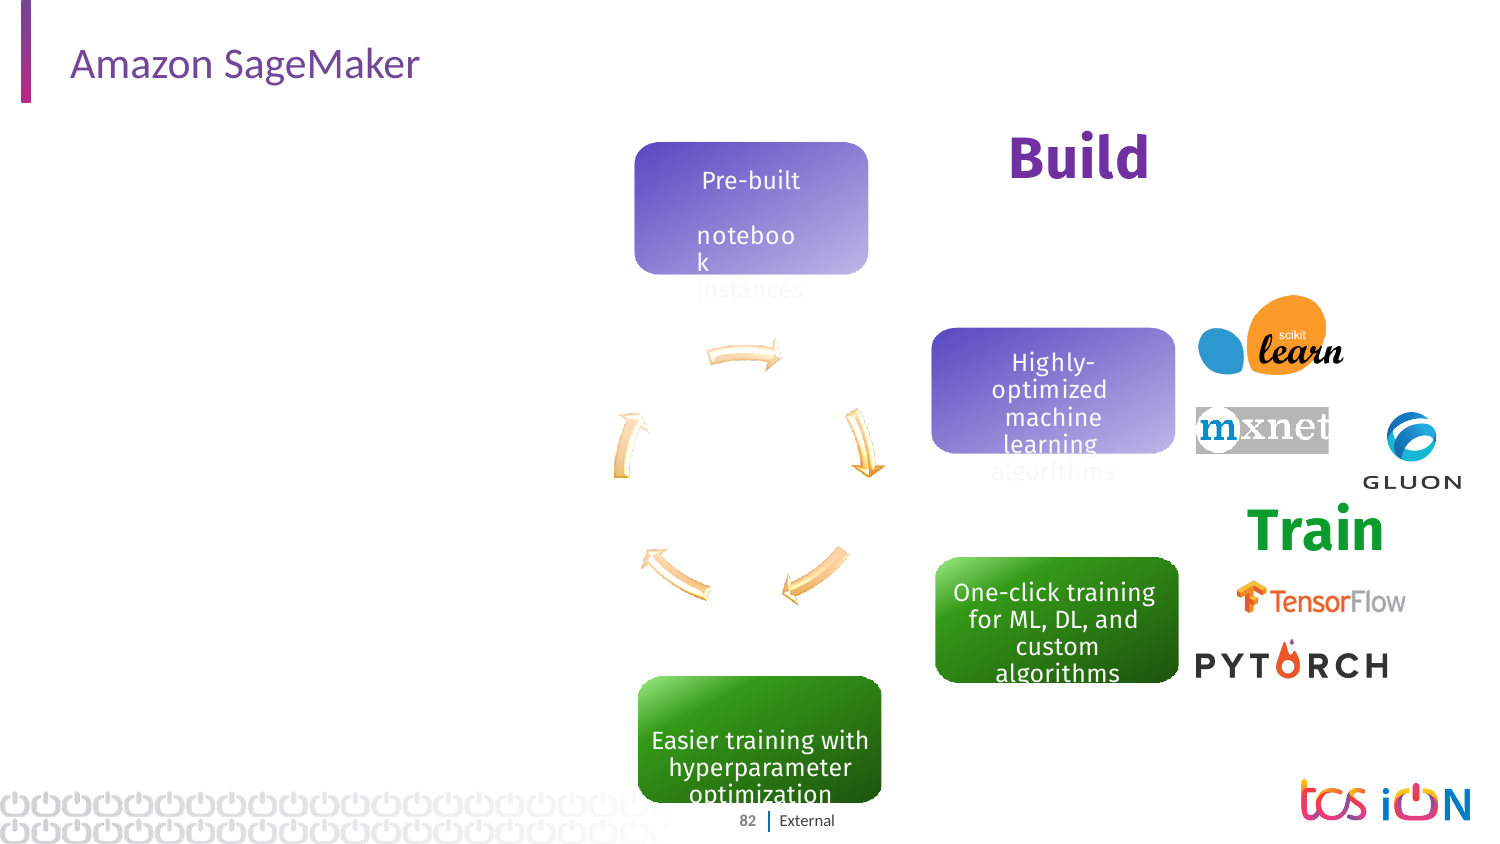

# Amazon SageMaker
Build

Pre-built  notebook  instances

Highly-optimized  machine learning  algorithms

Train

One-click training  for ML, DL, and  custom algorithms

Easier training with  hyperparameter  optimization